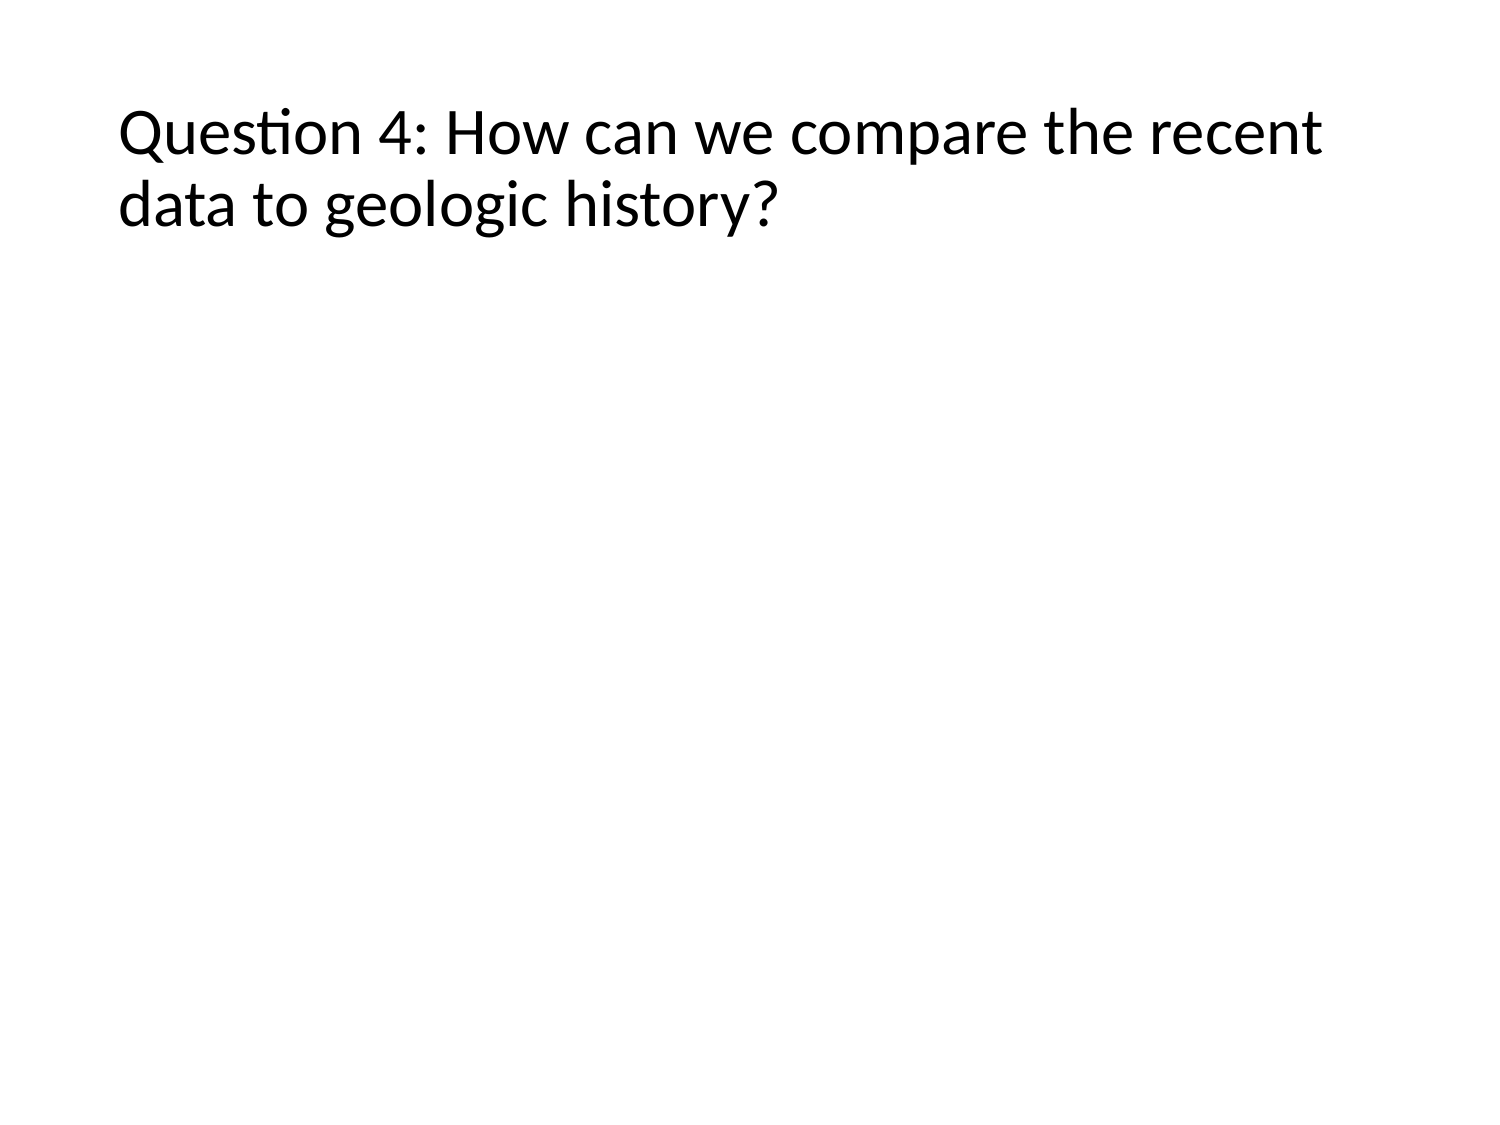

# Question 4: How can we compare the recent data to geologic history?